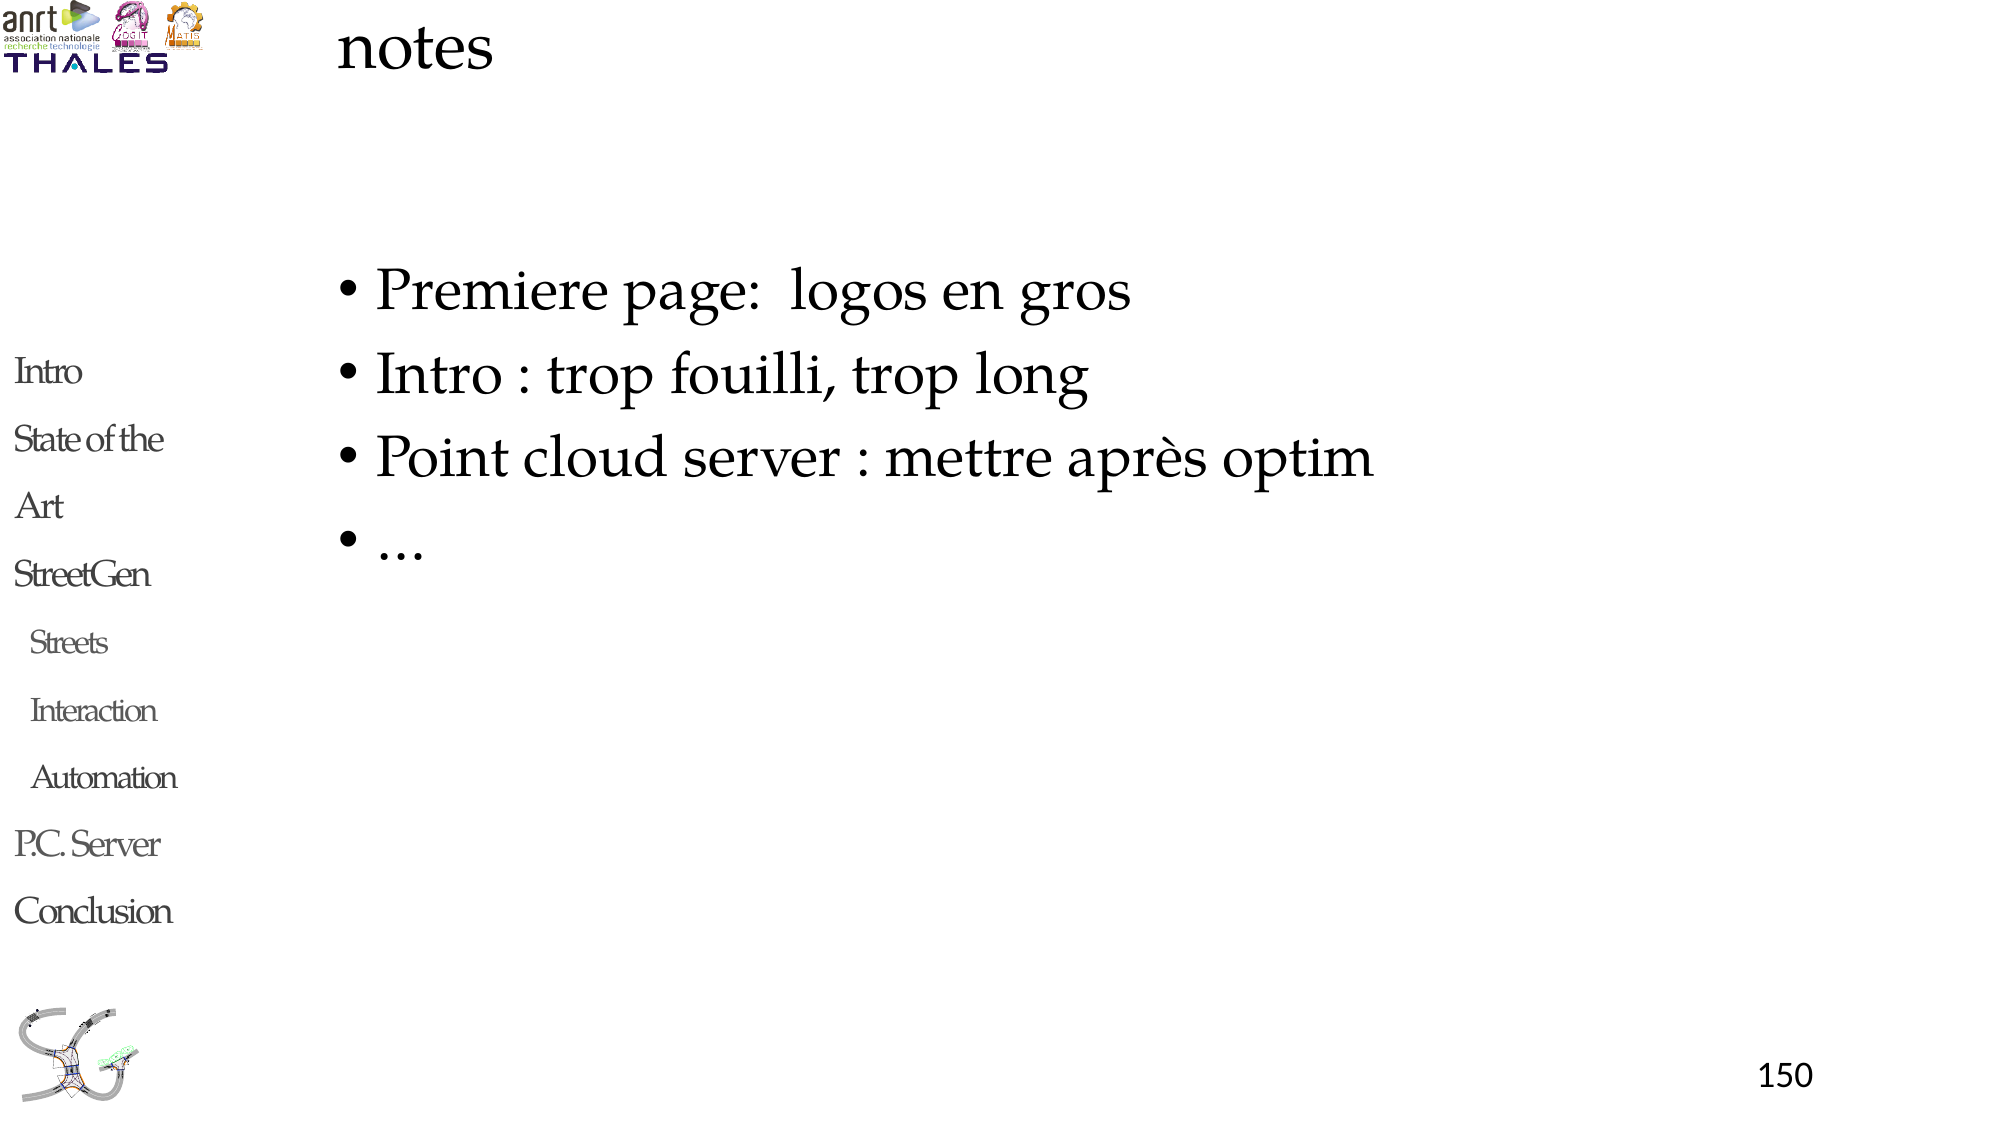

# notes
Premiere page:  logos en gros
Intro : trop fouilli, trop long
Point cloud server : mettre après optim
…
150